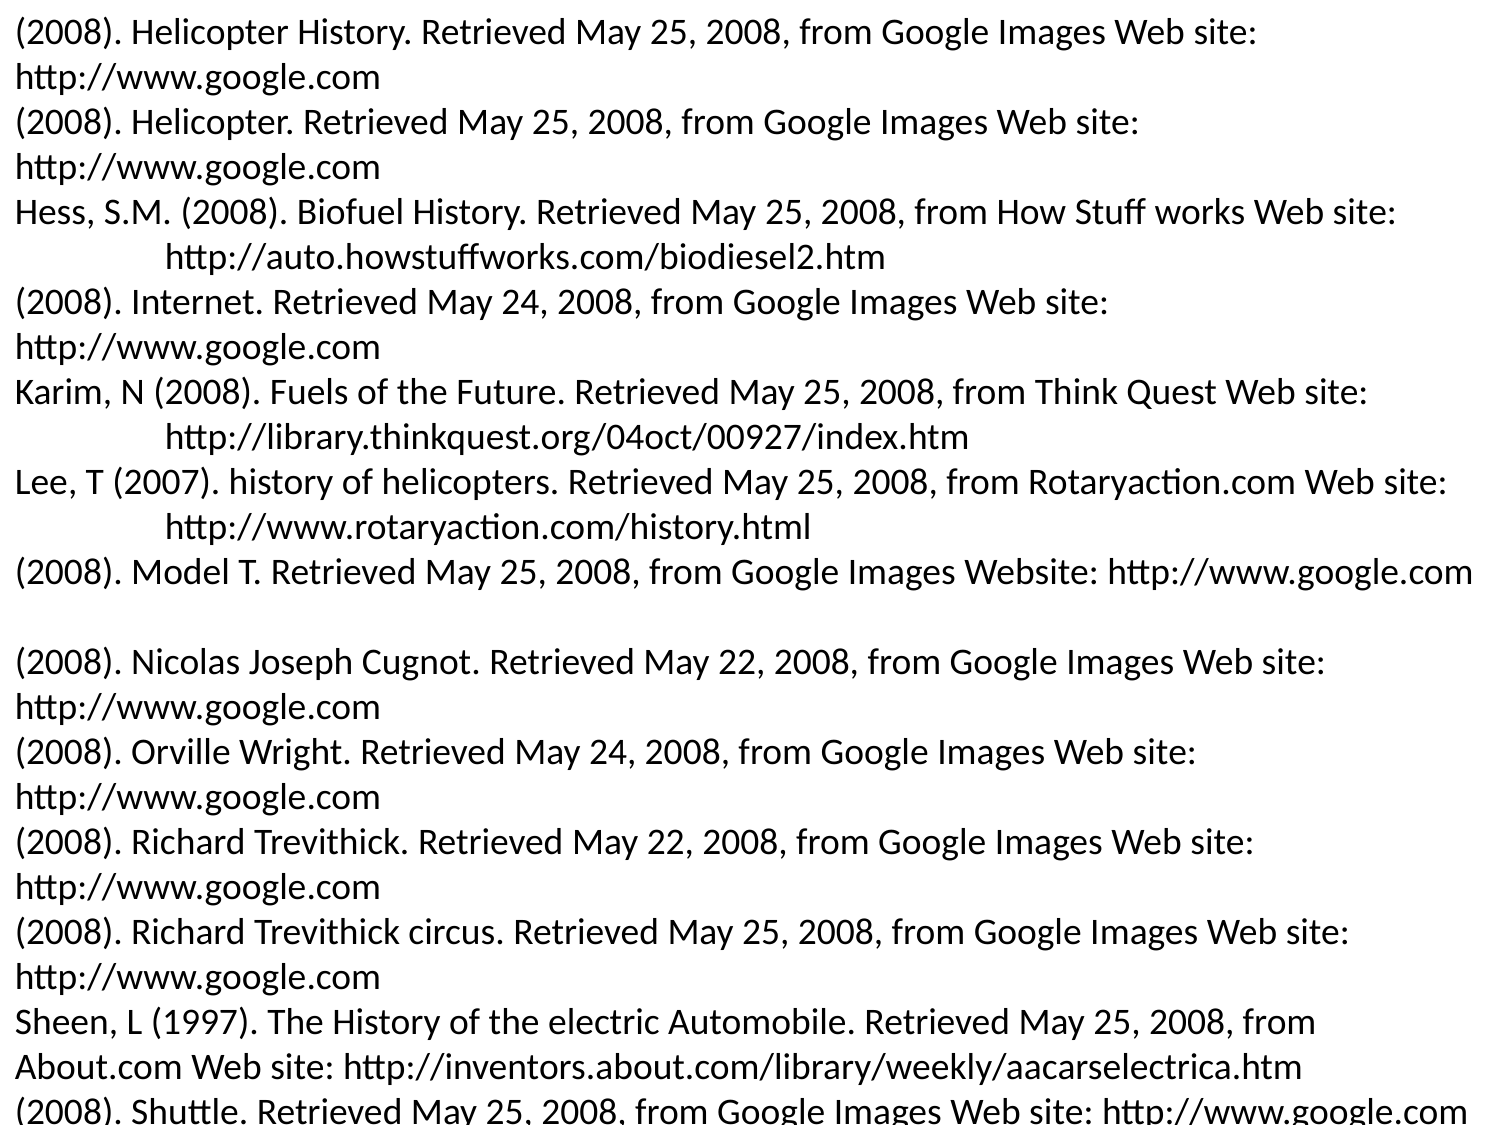

(2008). Helicopter History. Retrieved May 25, 2008, from Google Images Web site: 	http://www.google.com
(2008). Helicopter. Retrieved May 25, 2008, from Google Images Web site: 	http://www.google.com
Hess, S.M. (2008). Biofuel History. Retrieved May 25, 2008, from How Stuff works Web site: 	http://auto.howstuffworks.com/biodiesel2.htm
(2008). Internet. Retrieved May 24, 2008, from Google Images Web site: 	http://www.google.com
Karim, N (2008). Fuels of the Future. Retrieved May 25, 2008, from Think Quest Web site: 	http://library.thinkquest.org/04oct/00927/index.htm
Lee, T (2007). history of helicopters. Retrieved May 25, 2008, from Rotaryaction.com Web site: 	http://www.rotaryaction.com/history.html
(2008). Model T. Retrieved May 25, 2008, from Google Images Website: http://www.google.com

(2008). Nicolas Joseph Cugnot. Retrieved May 22, 2008, from Google Images Web site: 	http://www.google.com
(2008). Orville Wright. Retrieved May 24, 2008, from Google Images Web site: 	http://www.google.com
(2008). Richard Trevithick. Retrieved May 22, 2008, from Google Images Web site: 	http://www.google.com
(2008). Richard Trevithick circus. Retrieved May 25, 2008, from Google Images Web site: 	http://www.google.com
Sheen, L (1997). The History of the electric Automobile. Retrieved May 25, 2008, from 	About.com Web site: http://inventors.about.com/library/weekly/aacarselectrica.htm
(2008). Shuttle. Retrieved May 25, 2008, from Google Images Web site: http://www.google.com